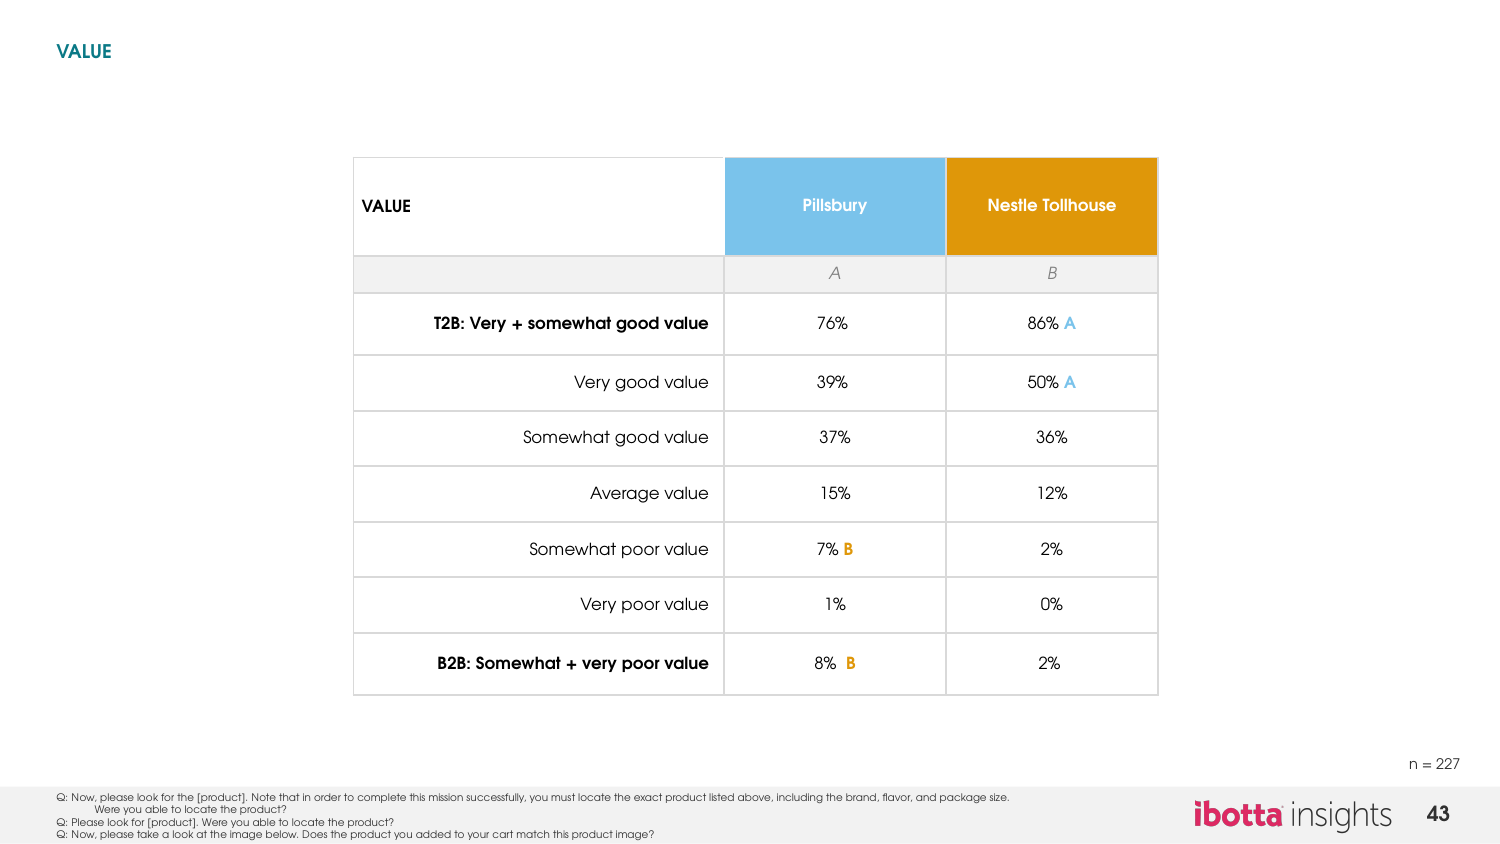

VALUE
| VALUE | Pillsbury | Nestle Tollhouse |
| --- | --- | --- |
|  | A | B |
| T2B: Very + somewhat good value | 76% | 86% A |
| Very good value | 39% | 50% A |
| Somewhat good value | 37% | 36% |
| Average value | 15% | 12% |
| Somewhat poor value | 7% B | 2% |
| Very poor value | 1% | 0% |
| B2B: Somewhat + very poor value | 8% B | 2% |

n = 227
43
Q: Now, please look for the [product]. Note that in order to complete this mission successfully, you must locate the exact product listed above, including the brand, flavor, and package size. Were you able to locate the product?
Q: Please look for [product]. Were you able to locate the product?
Q: Now, please take a look at the image below. Does the product you added to your cart match this product image?